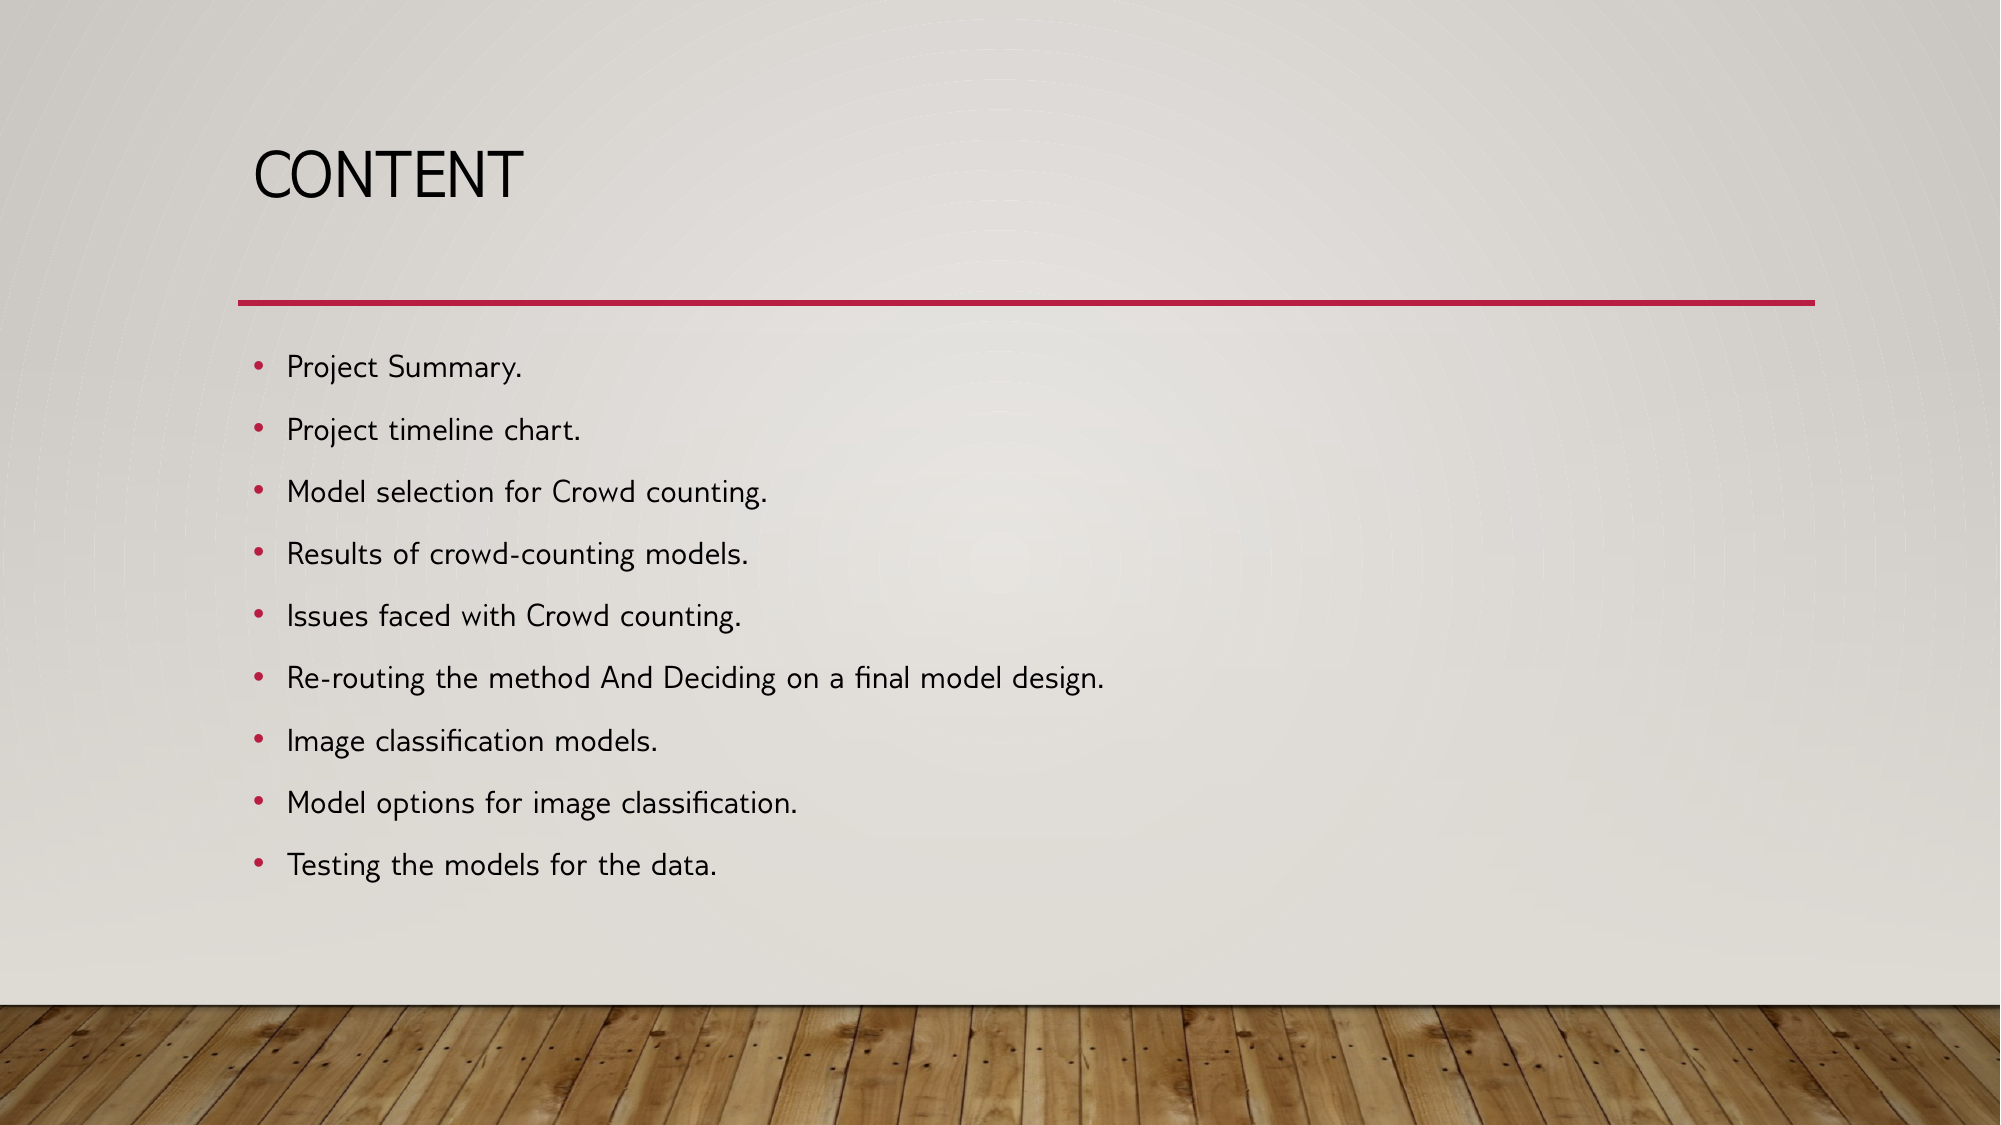

# Content
Project Summary.
Project timeline chart.
Model selection for Crowd counting.
Results of crowd-counting models.
Issues faced with Crowd counting.
Re-routing the method And Deciding on a final model design.
Image classification models.
Model options for image classification.
Testing the models for the data.